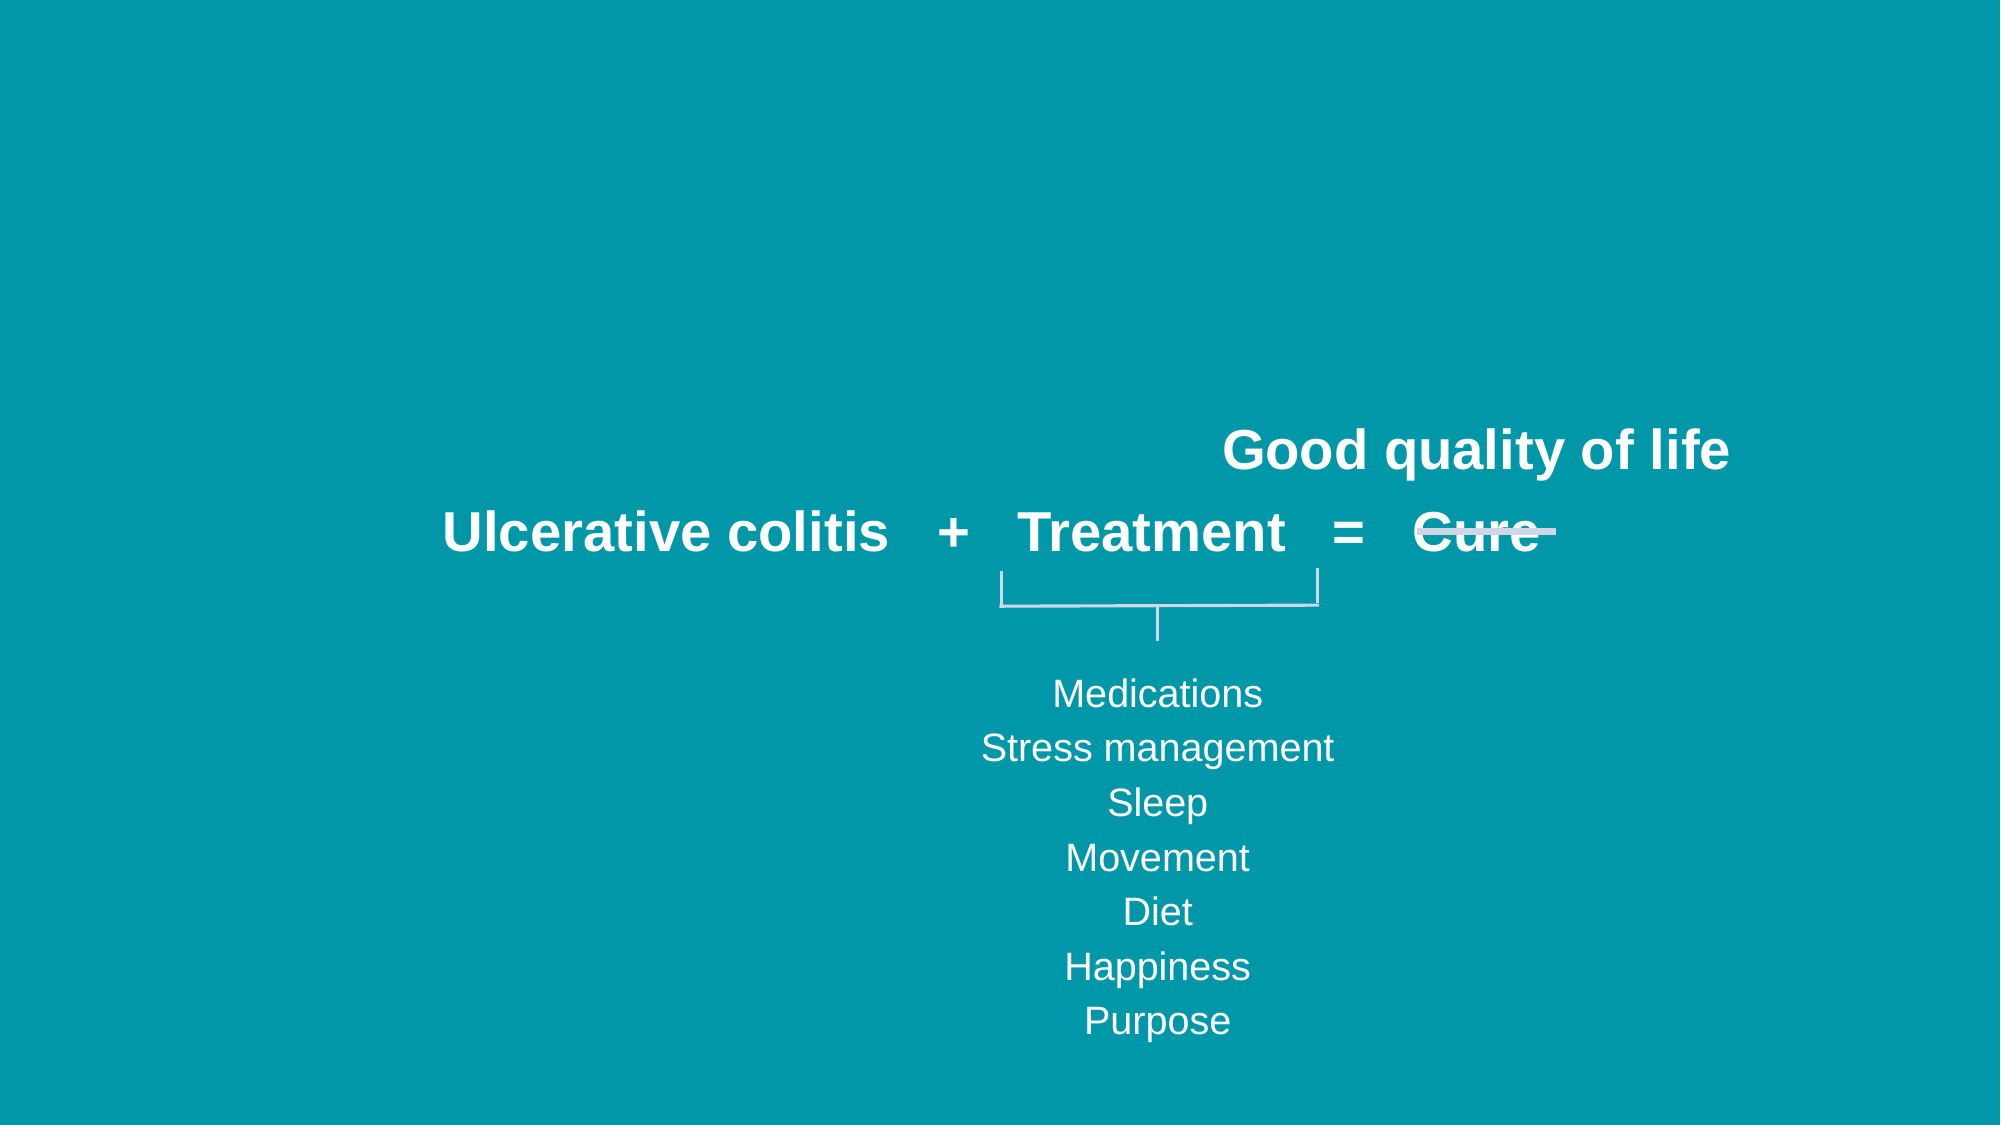

Ulcerative colitis   +   Treatment   =   Cure

Good quality of life
Medications
Stress management
Sleep
Movement
Diet
Happiness
Purpose